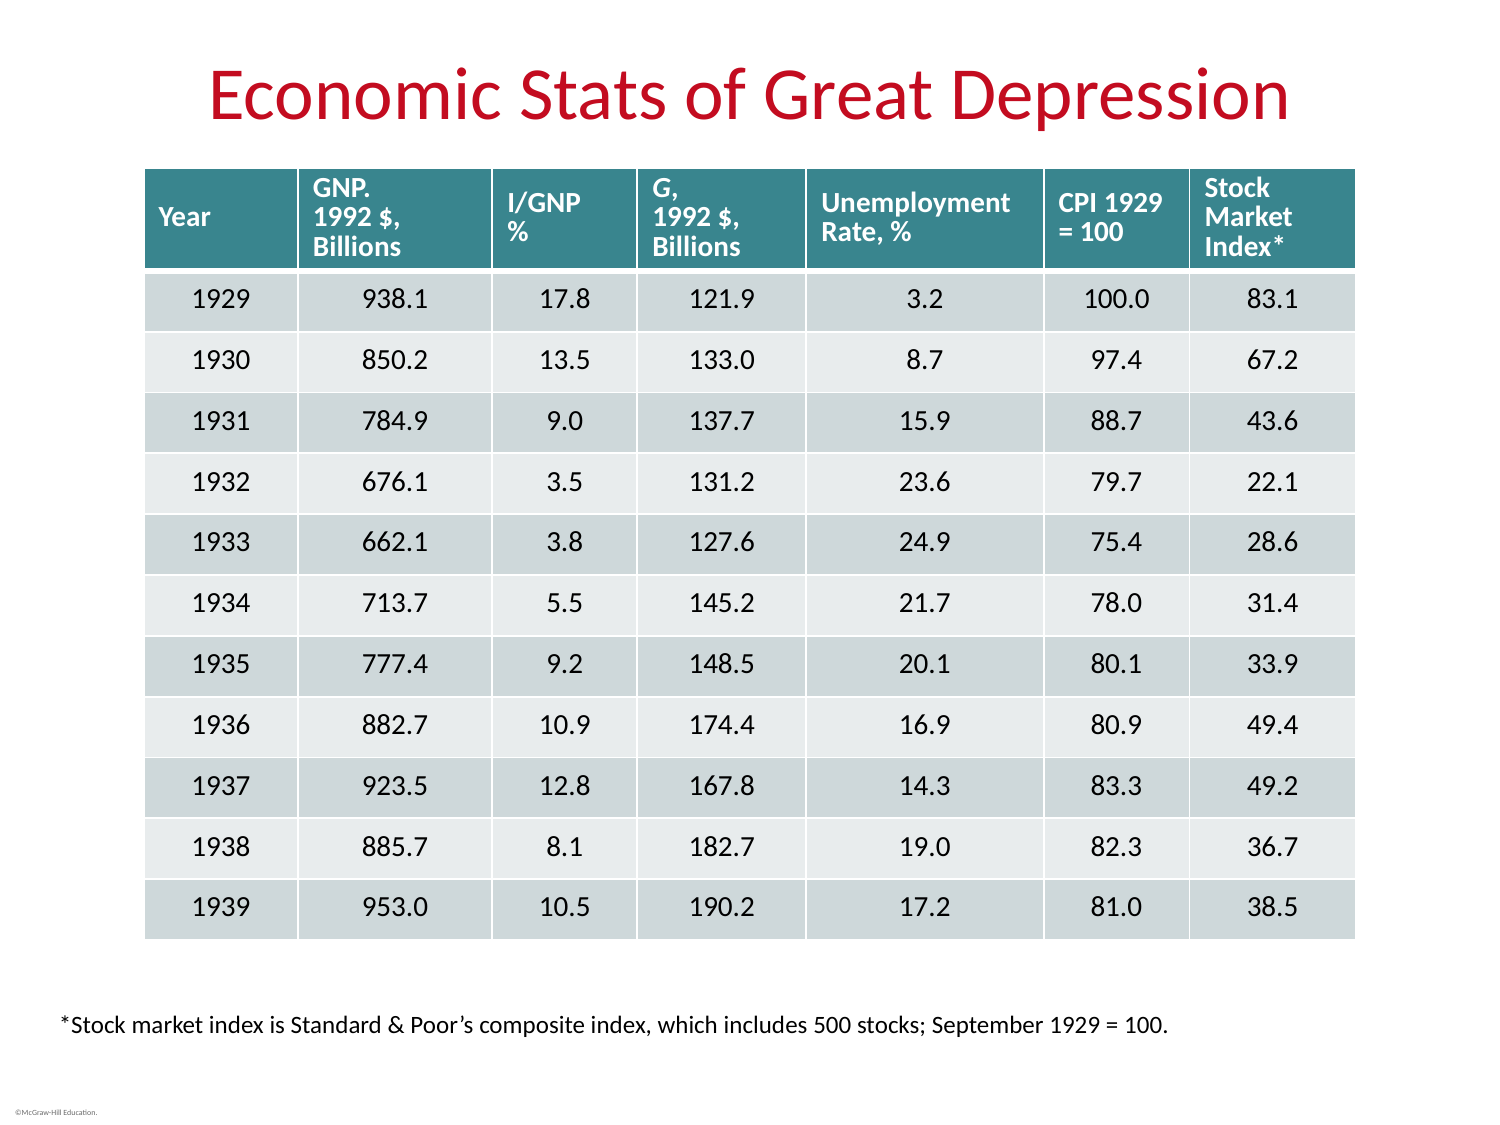

# Economic Stats of Great Depression
| Year | GNP. 1992 $, Billions | I/GNP % | G, 1992 $, Billions | Unemployment Rate, % | CPI 1929 = 100 | Stock Market Index\* |
| --- | --- | --- | --- | --- | --- | --- |
| 1929 | 938.1 | 17.8 | 121.9 | 3.2 | 100.0 | 83.1 |
| 1930 | 850.2 | 13.5 | 133.0 | 8.7 | 97.4 | 67.2 |
| 1931 | 784.9 | 9.0 | 137.7 | 15.9 | 88.7 | 43.6 |
| 1932 | 676.1 | 3.5 | 131.2 | 23.6 | 79.7 | 22.1 |
| 1933 | 662.1 | 3.8 | 127.6 | 24.9 | 75.4 | 28.6 |
| 1934 | 713.7 | 5.5 | 145.2 | 21.7 | 78.0 | 31.4 |
| 1935 | 777.4 | 9.2 | 148.5 | 20.1 | 80.1 | 33.9 |
| 1936 | 882.7 | 10.9 | 174.4 | 16.9 | 80.9 | 49.4 |
| 1937 | 923.5 | 12.8 | 167.8 | 14.3 | 83.3 | 49.2 |
| 1938 | 885.7 | 8.1 | 182.7 | 19.0 | 82.3 | 36.7 |
| 1939 | 953.0 | 10.5 | 190.2 | 17.2 | 81.0 | 38.5 |
*Stock market index is Standard & Poor’s composite index, which includes 500 stocks; September 1929 = 100.